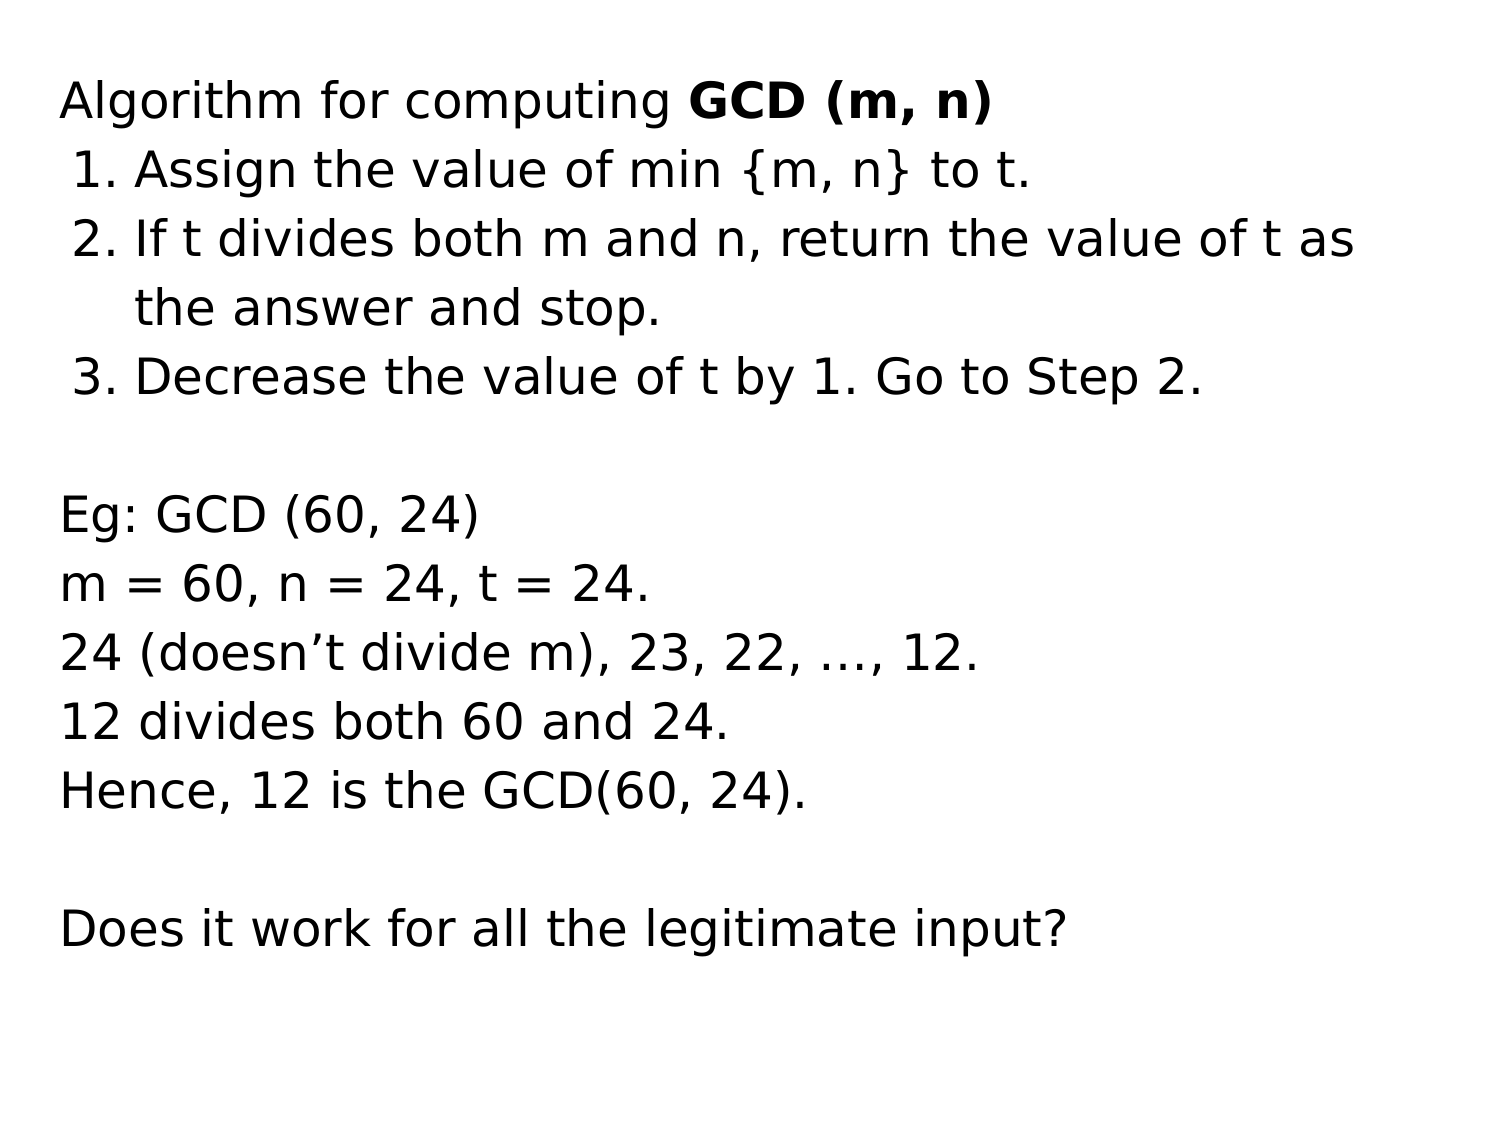

Algorithm for computing GCD (m, n)
Assign the value of min {m, n} to t.
If t divides both m and n, return the value of t as the answer and stop.
Decrease the value of t by 1. Go to Step 2.

Eg: GCD (60, 24)
m = 60, n = 24, t = 24.
24 (doesn’t divide m), 23, 22, …, 12.
12 divides both 60 and 24.
Hence, 12 is the GCD(60, 24).

Does it work for all the legitimate input?